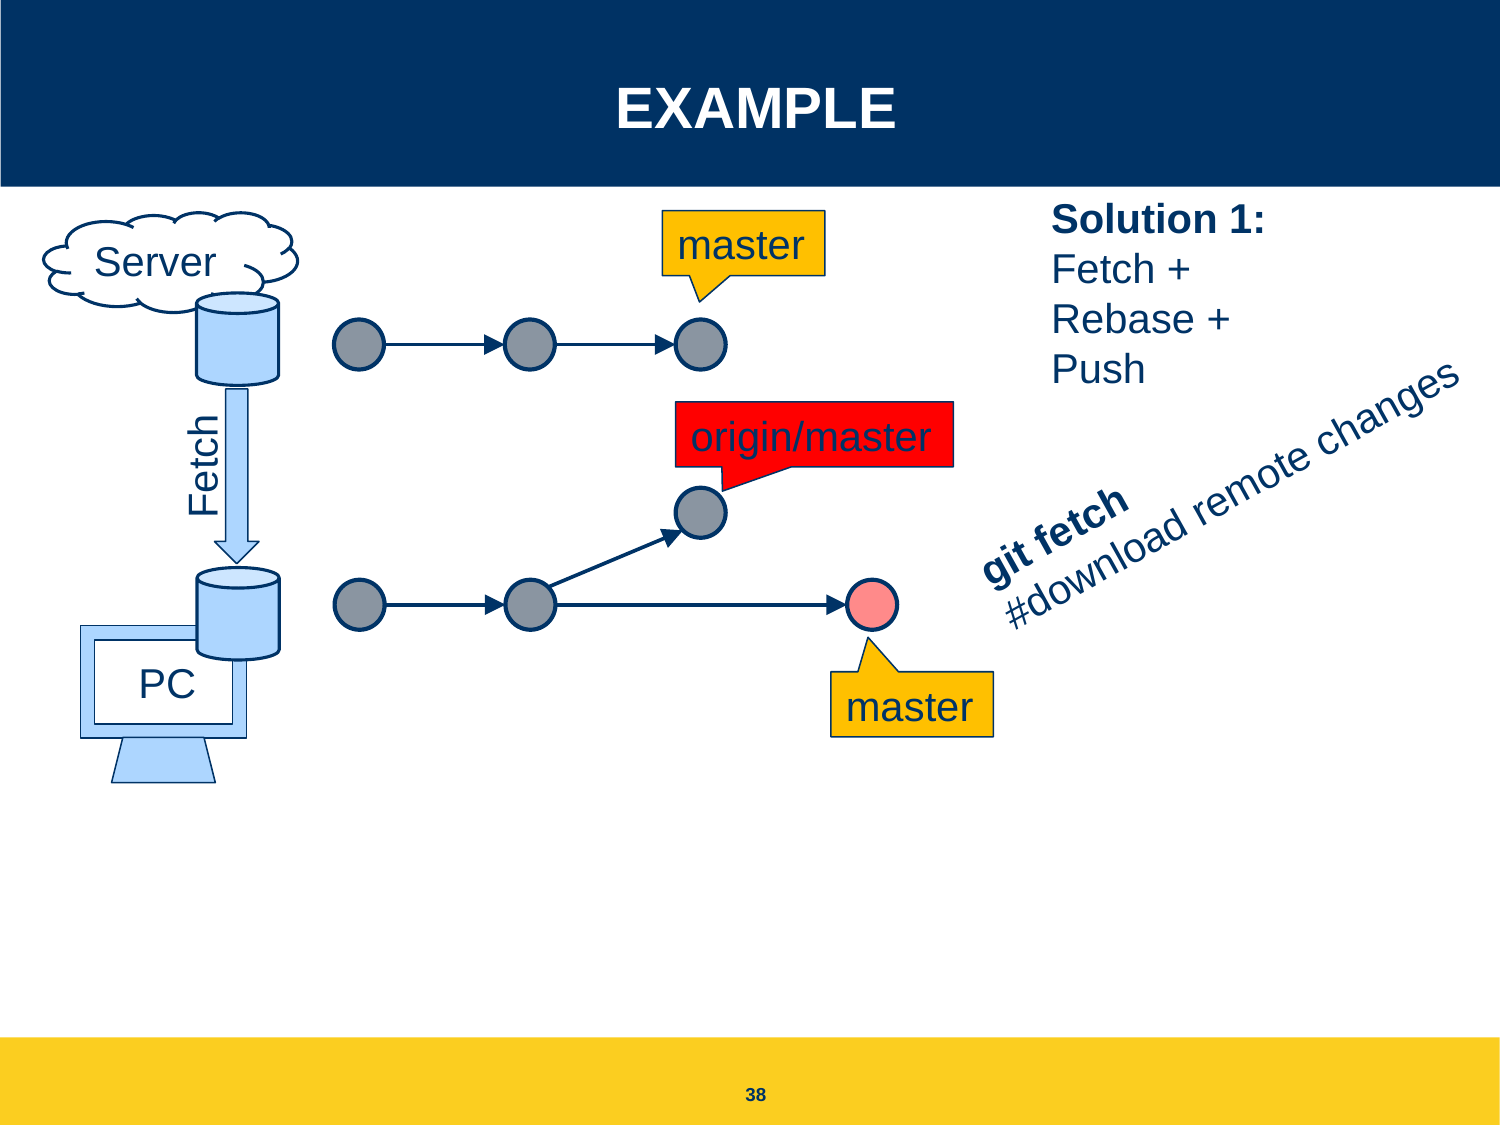

# Example
Solution 1:
Fetch +
Rebase +
Push
master
Server

origin/master
git fetch
#download remote changes
Fetch

PC
master

38